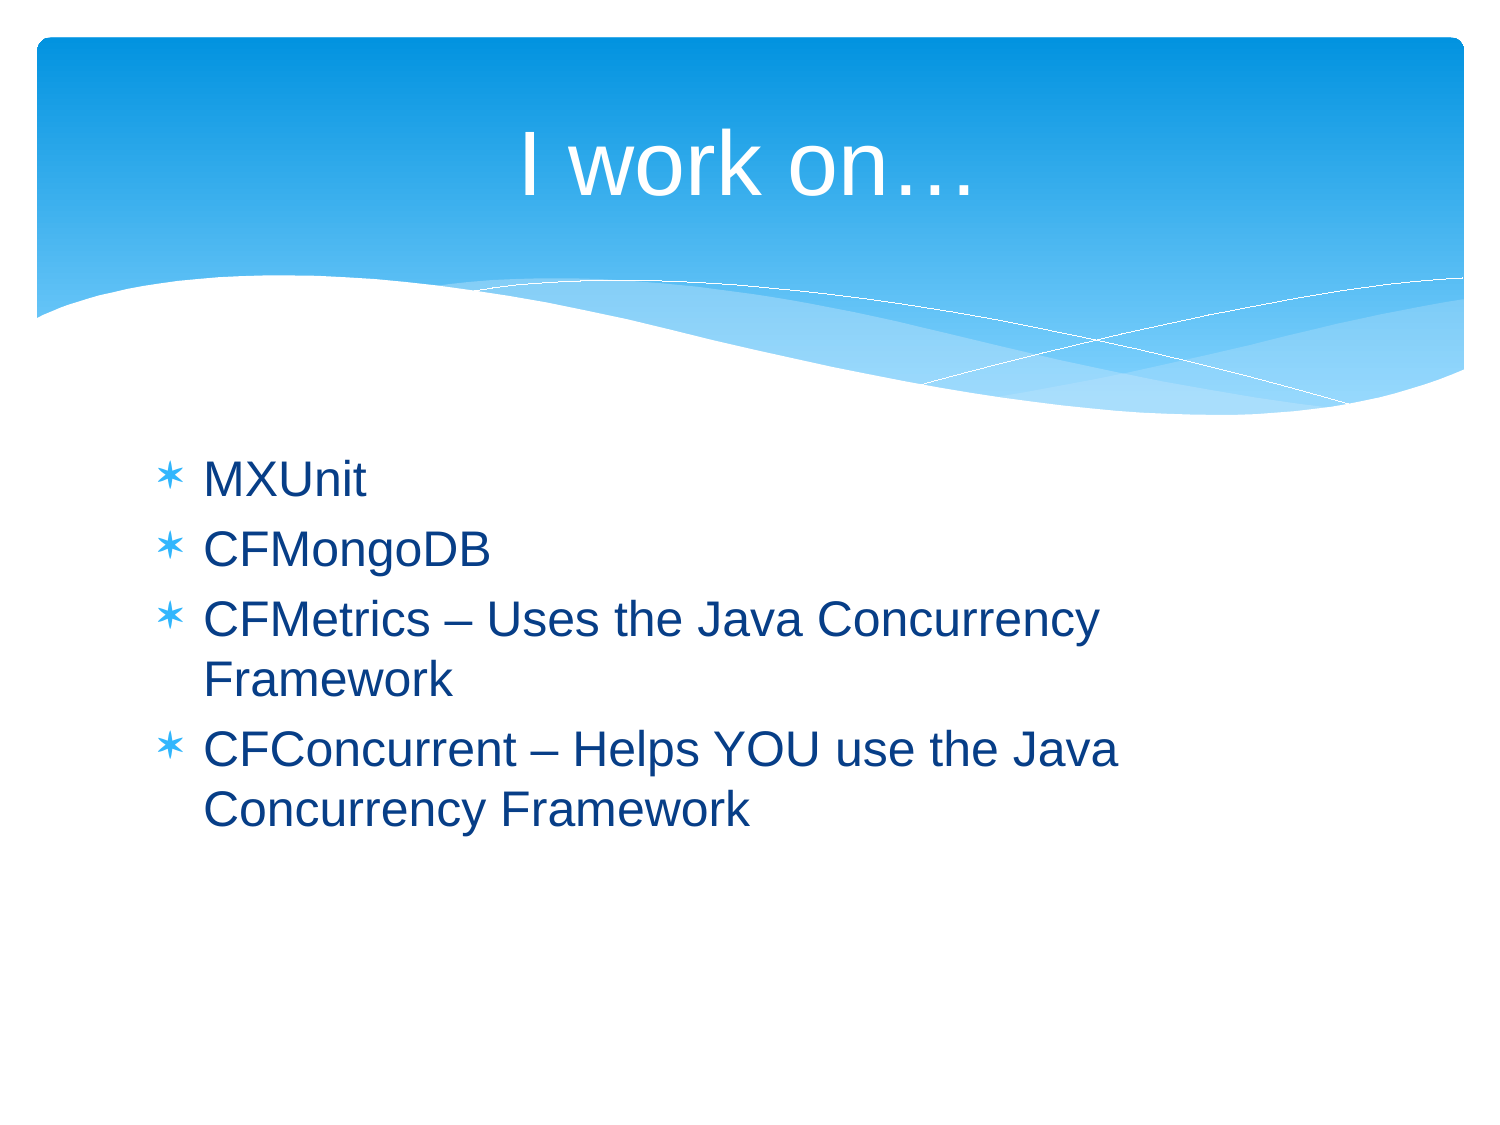

# I work on…
MXUnit
CFMongoDB
CFMetrics – Uses the Java Concurrency Framework
CFConcurrent – Helps YOU use the Java Concurrency Framework